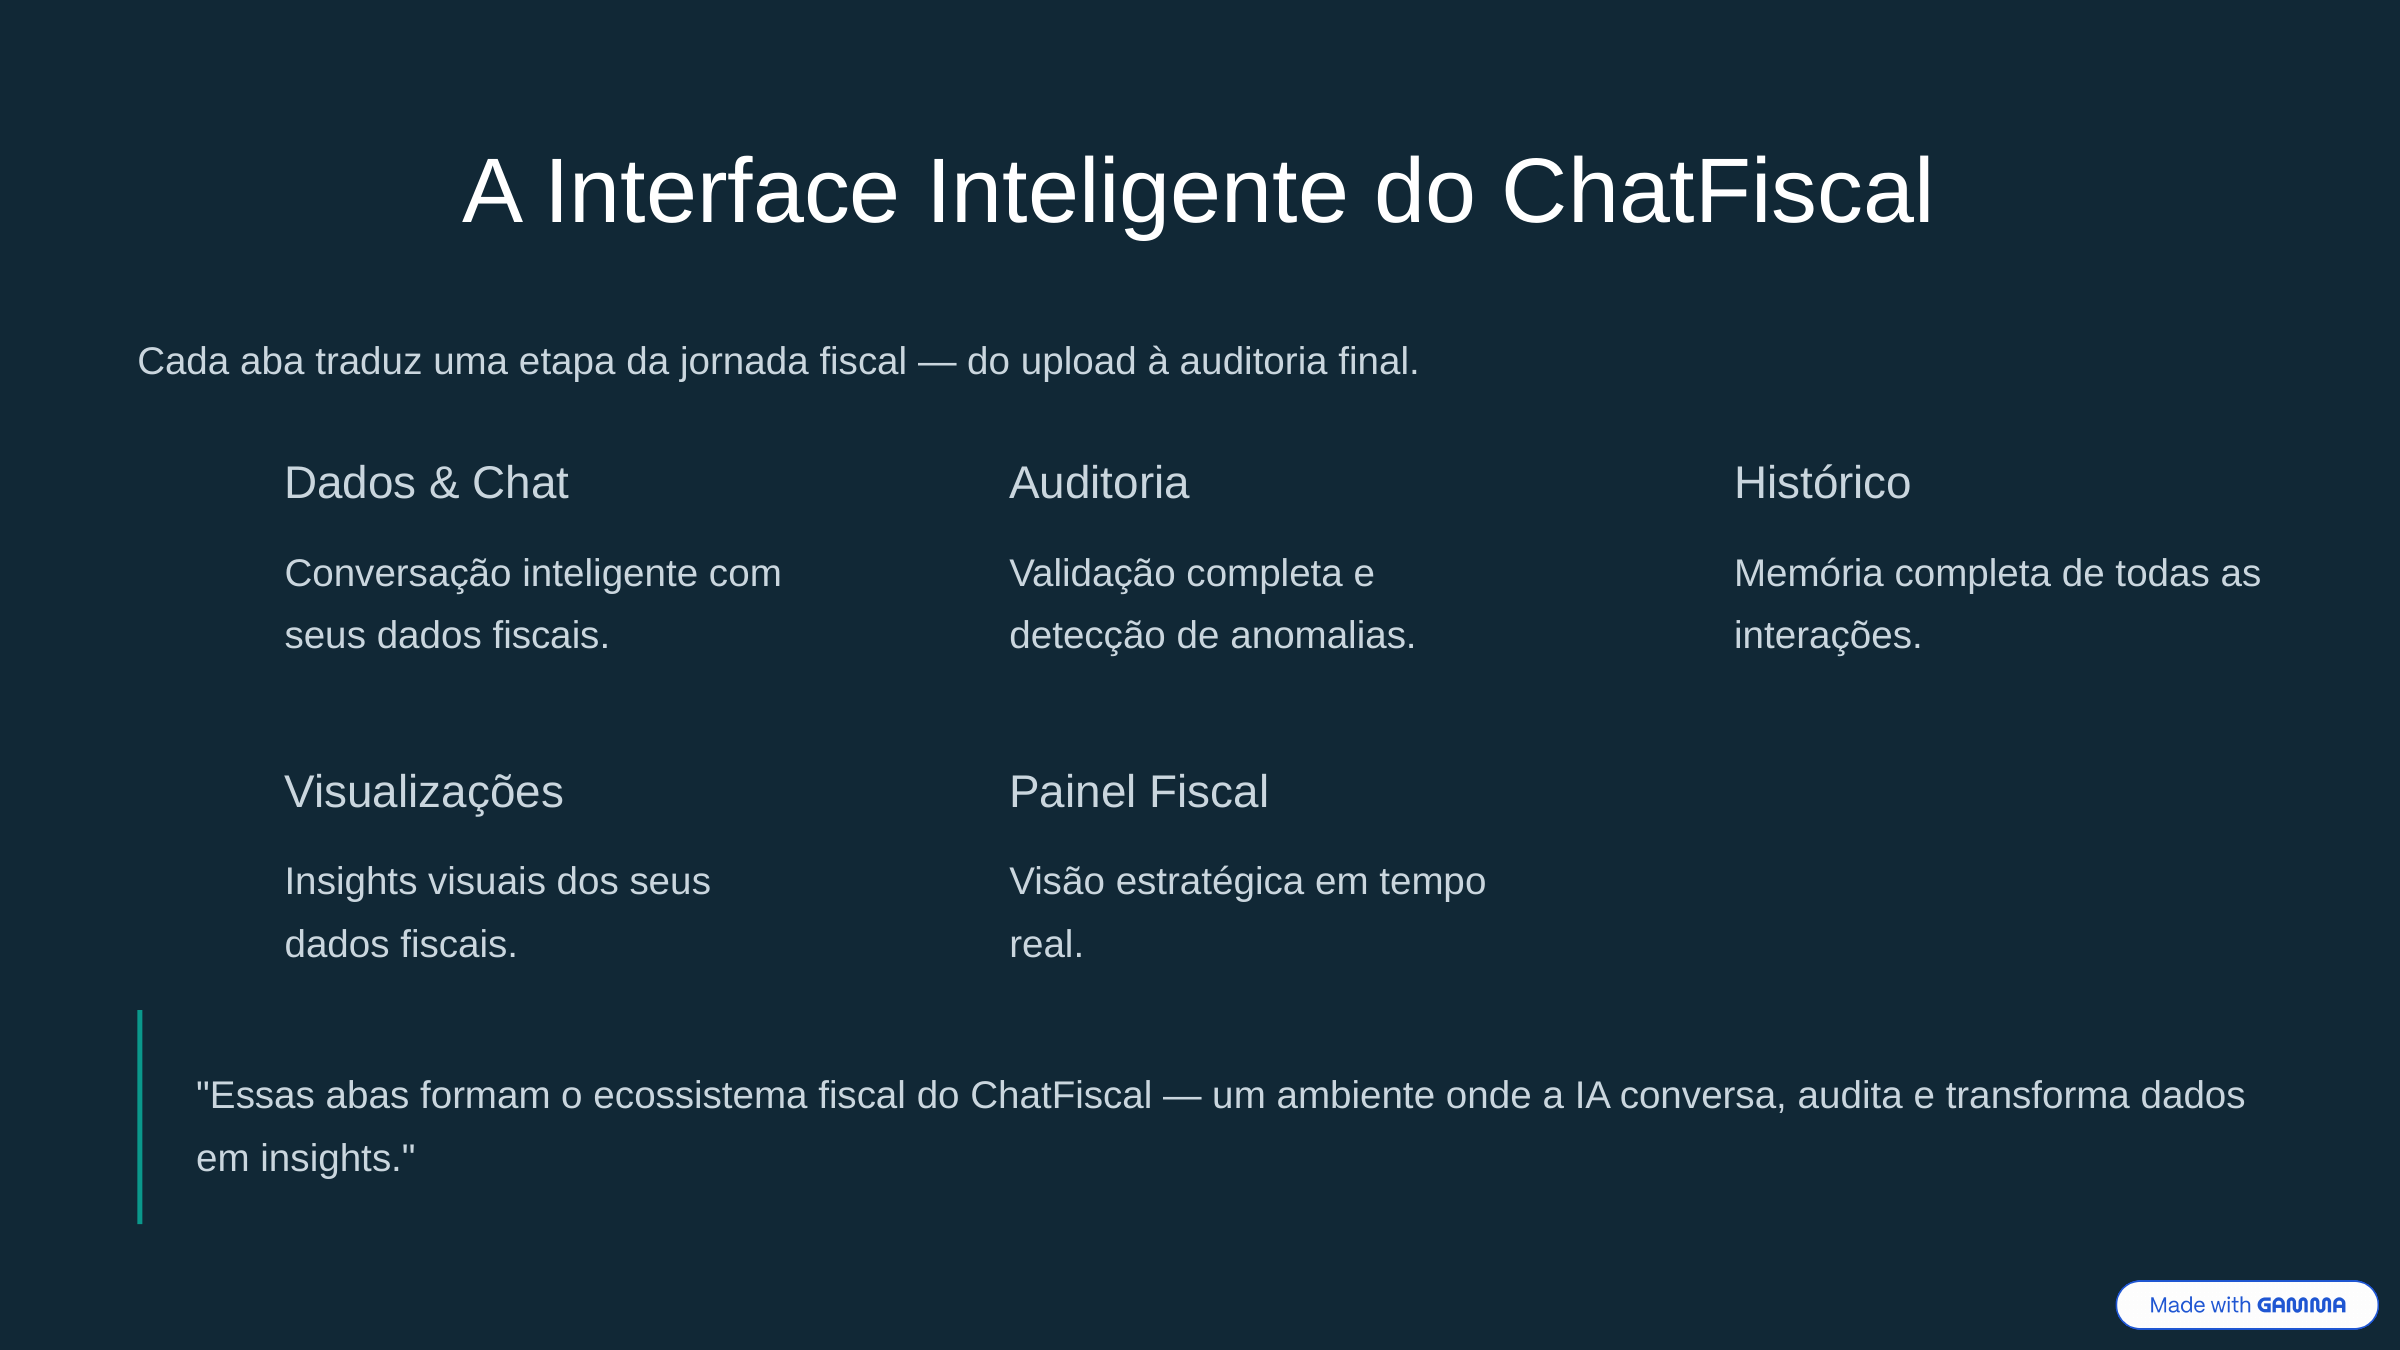

A Interface Inteligente do ChatFiscal
Cada aba traduz uma etapa da jornada fiscal — do upload à auditoria final.
Dados & Chat
Auditoria
Histórico
Conversação inteligente com seus dados fiscais.
Validação completa e detecção de anomalias.
Memória completa de todas as interações.
Visualizações
Painel Fiscal
Insights visuais dos seus dados fiscais.
Visão estratégica em tempo real.

"Essas abas formam o ecossistema fiscal do ChatFiscal — um ambiente onde a IA conversa, audita e transforma dados em insights."